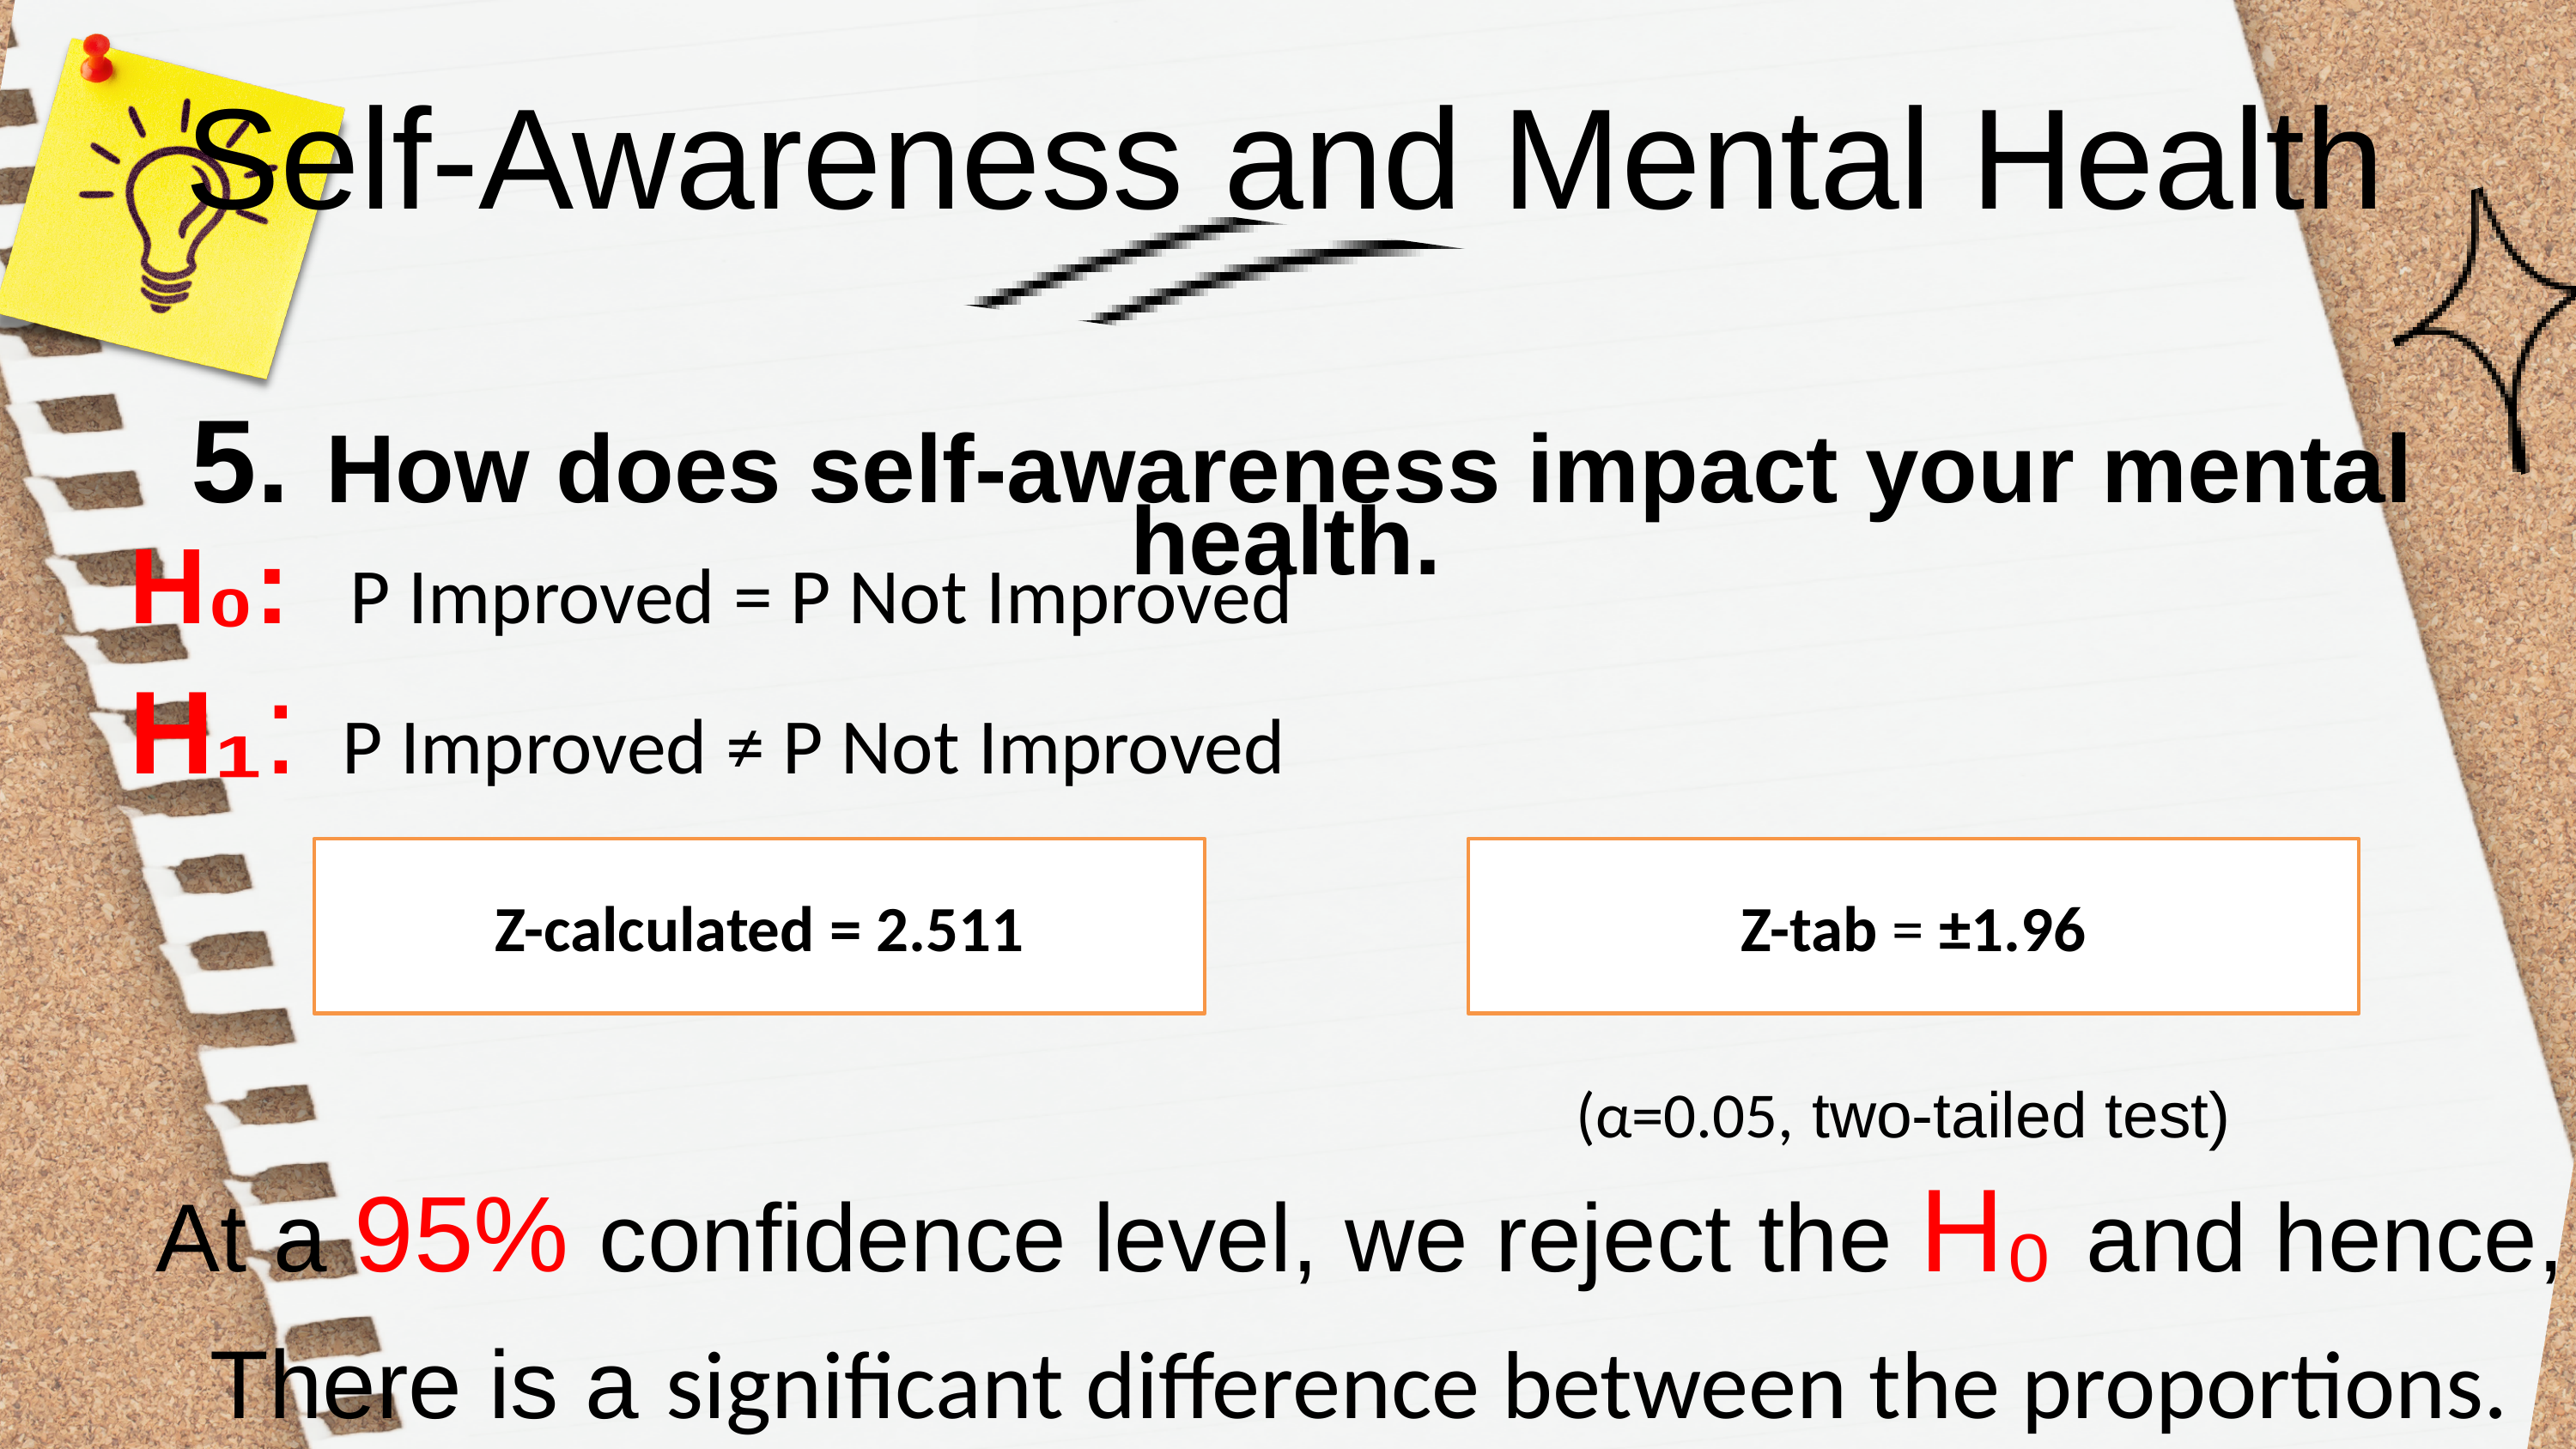

Self-Awareness and Mental Health

 5. How does self-awareness impact your mental health.

H₀:  P Improved​ = P Not Improved
H₁:  P Improved​ ≠ P Not Improved

                                                             (α=0.05, two-tailed test)

At a 95% confidence level, we reject the H₀ and hence,

There is a significant difference between the proportions.
Z-calculated = 2.511
Z-tab = ±1.96